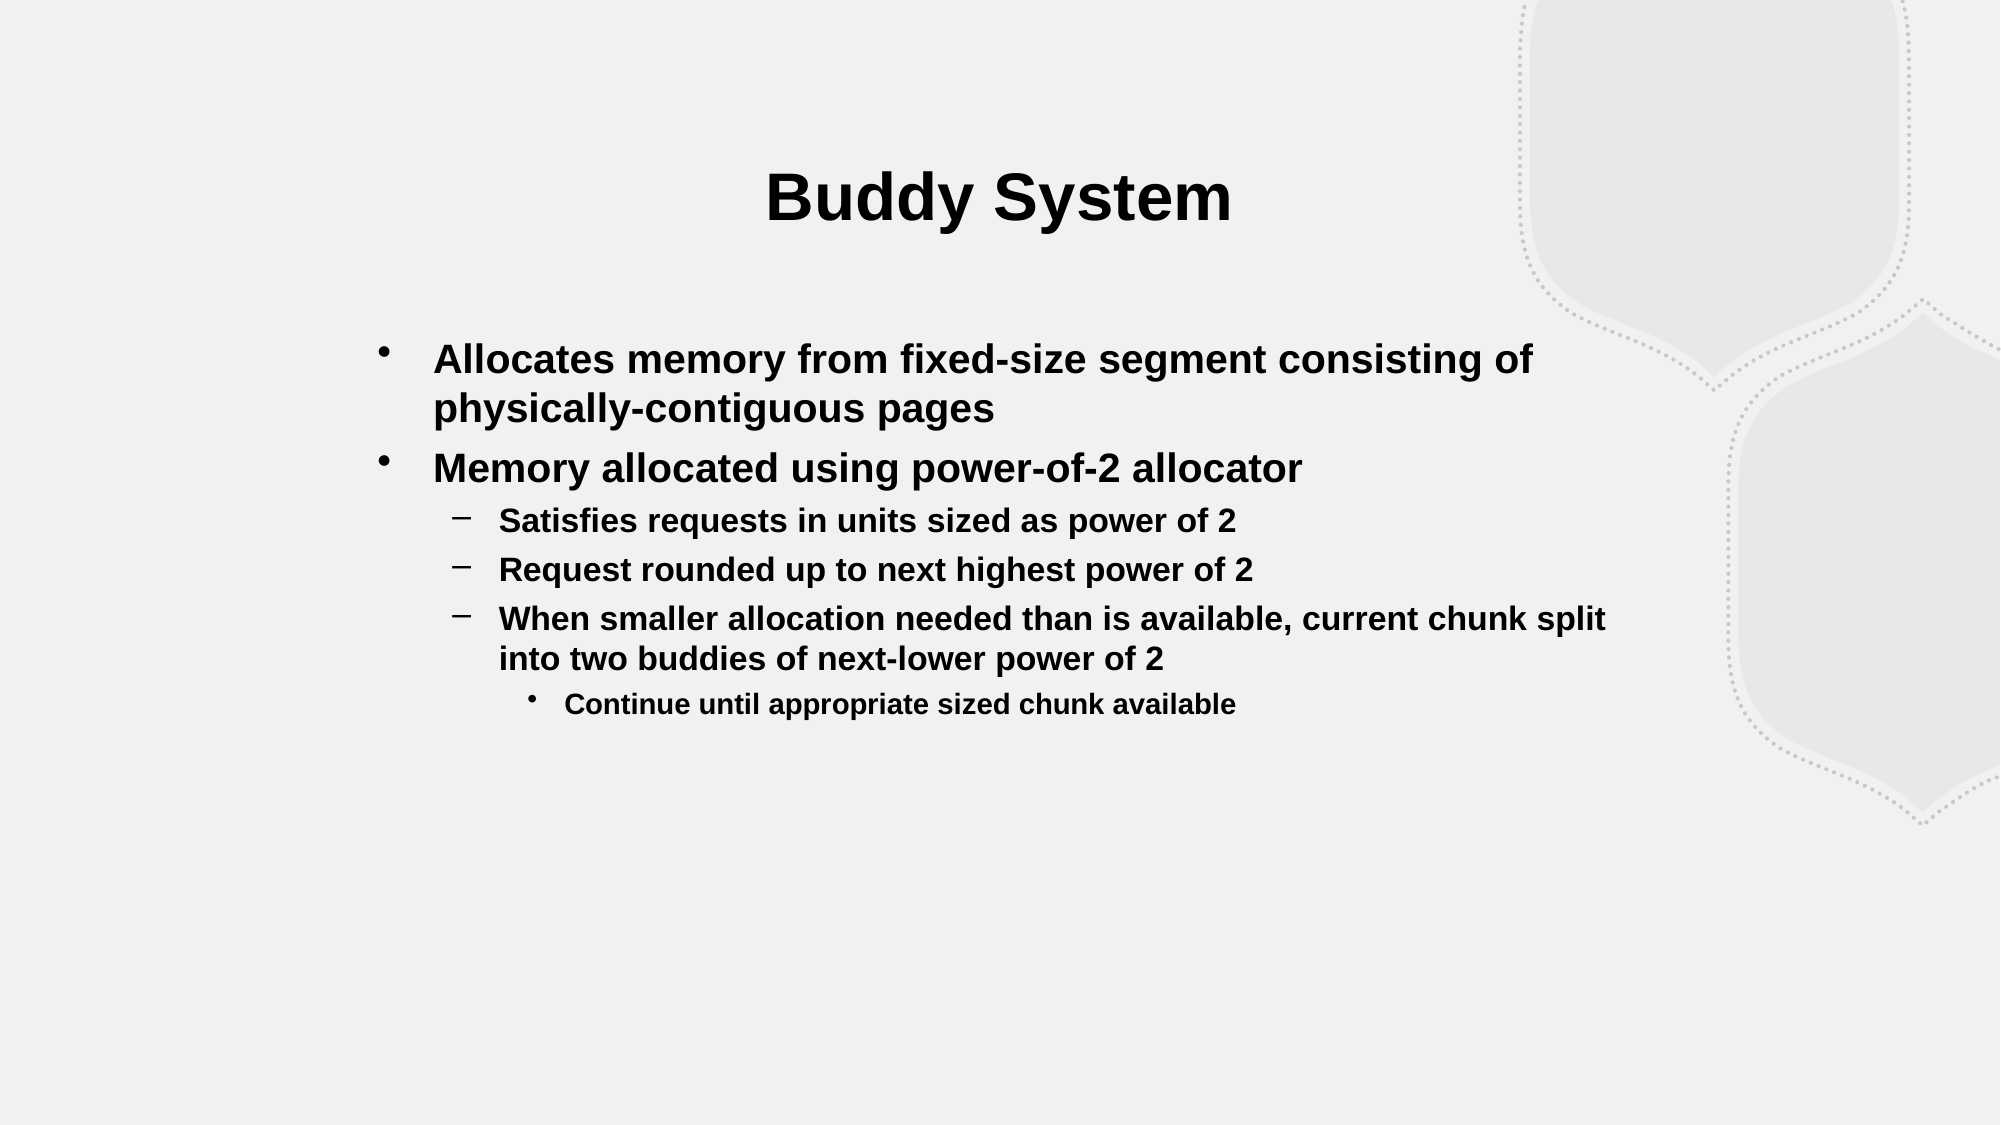

Buddy System
Allocates memory from fixed-size segment consisting of physically-contiguous pages
Memory allocated using power-of-2 allocator
Satisfies requests in units sized as power of 2
Request rounded up to next highest power of 2
When smaller allocation needed than is available, current chunk split into two buddies of next-lower power of 2
Continue until appropriate sized chunk available